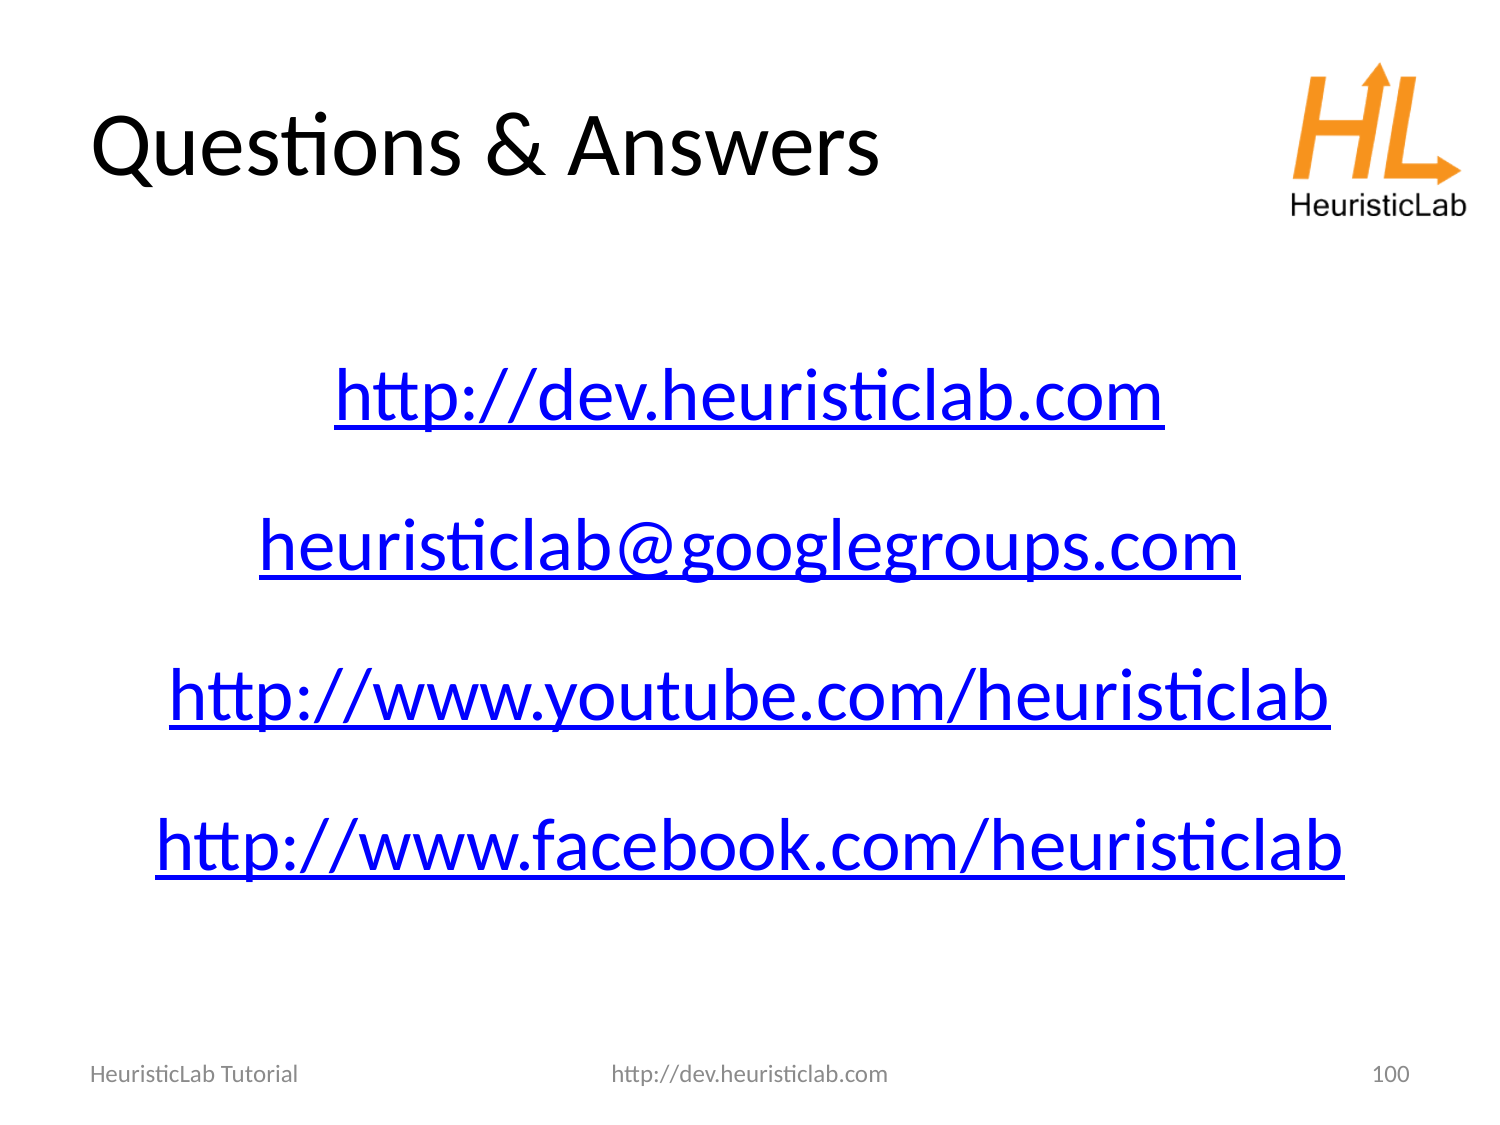

# Questions & Answers
http://dev.heuristiclab.com

heuristiclab@googlegroups.com

http://www.youtube.com/heuristiclab

http://www.facebook.com/heuristiclab
HeuristicLab Tutorial
http://dev.heuristiclab.com
100